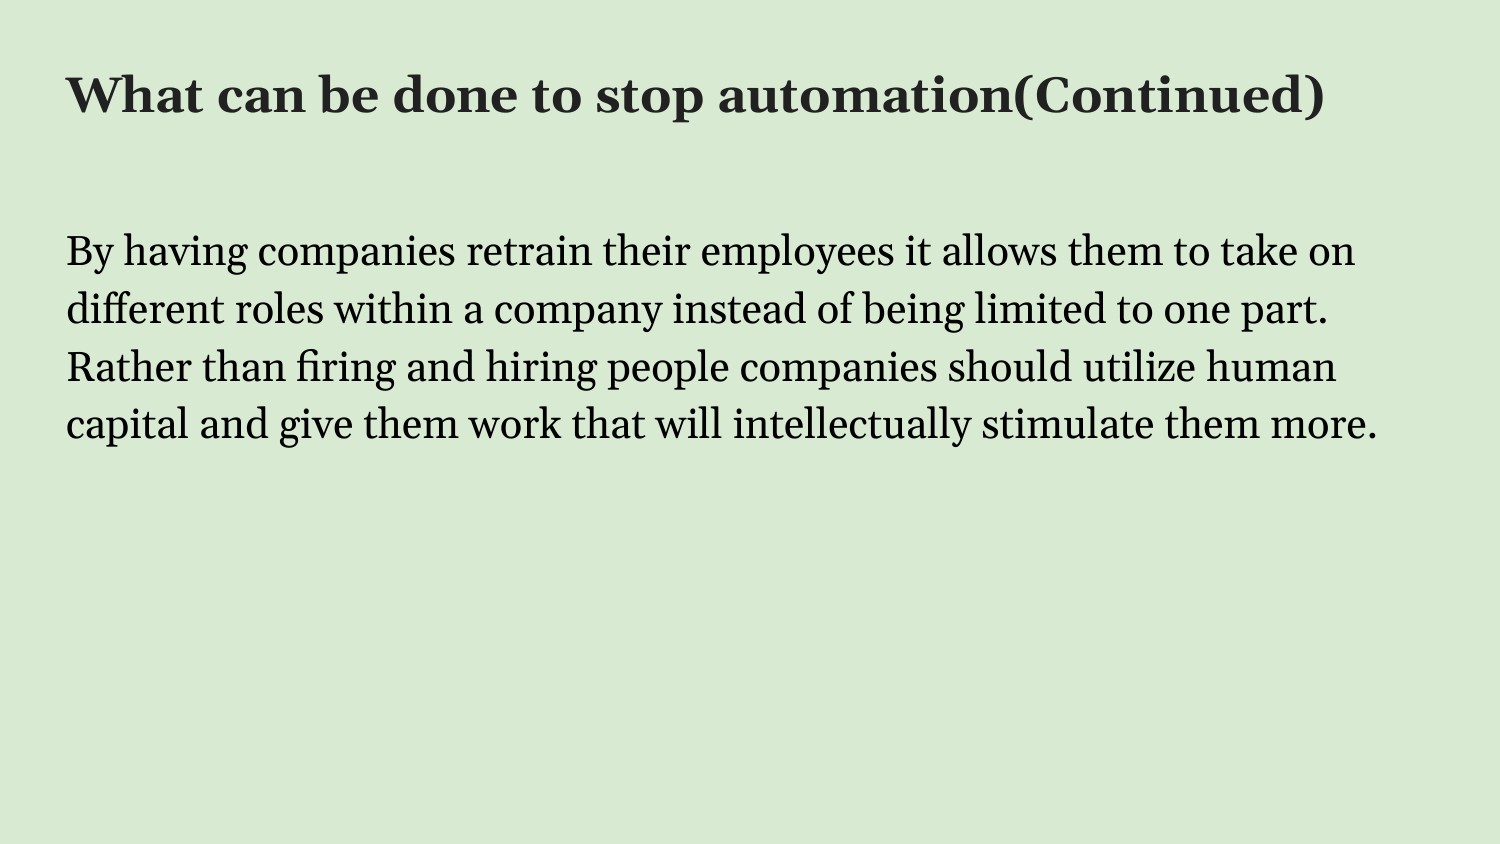

# What can be done to stop automation(Continued)
By having companies retrain their employees it allows them to take on different roles within a company instead of being limited to one part. Rather than firing and hiring people companies should utilize human capital and give them work that will intellectually stimulate them more.